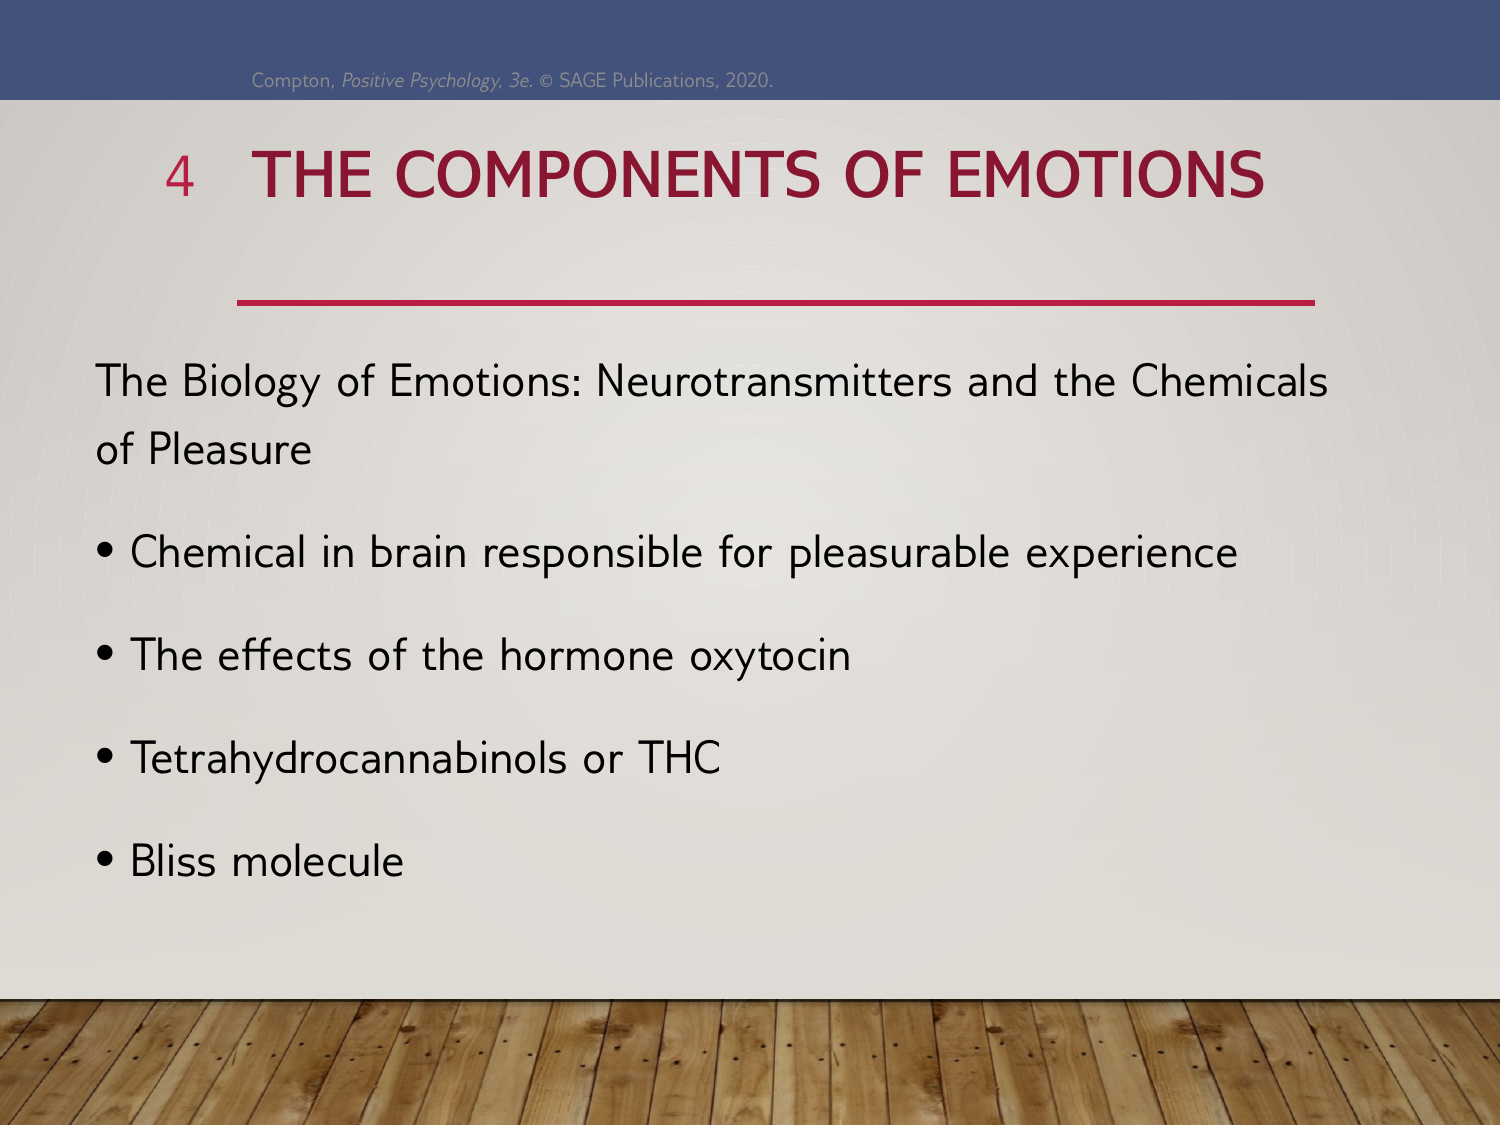

Compton, Positive Psychology, 3e. © SAGE Publications, 2020.
4
# The Components of Emotions
The Biology of Emotions: Neurotransmitters and the Chemicals of Pleasure
Chemical in brain responsible for pleasurable experience
The effects of the hormone oxytocin
Tetrahydrocannabinols or THC
Bliss molecule